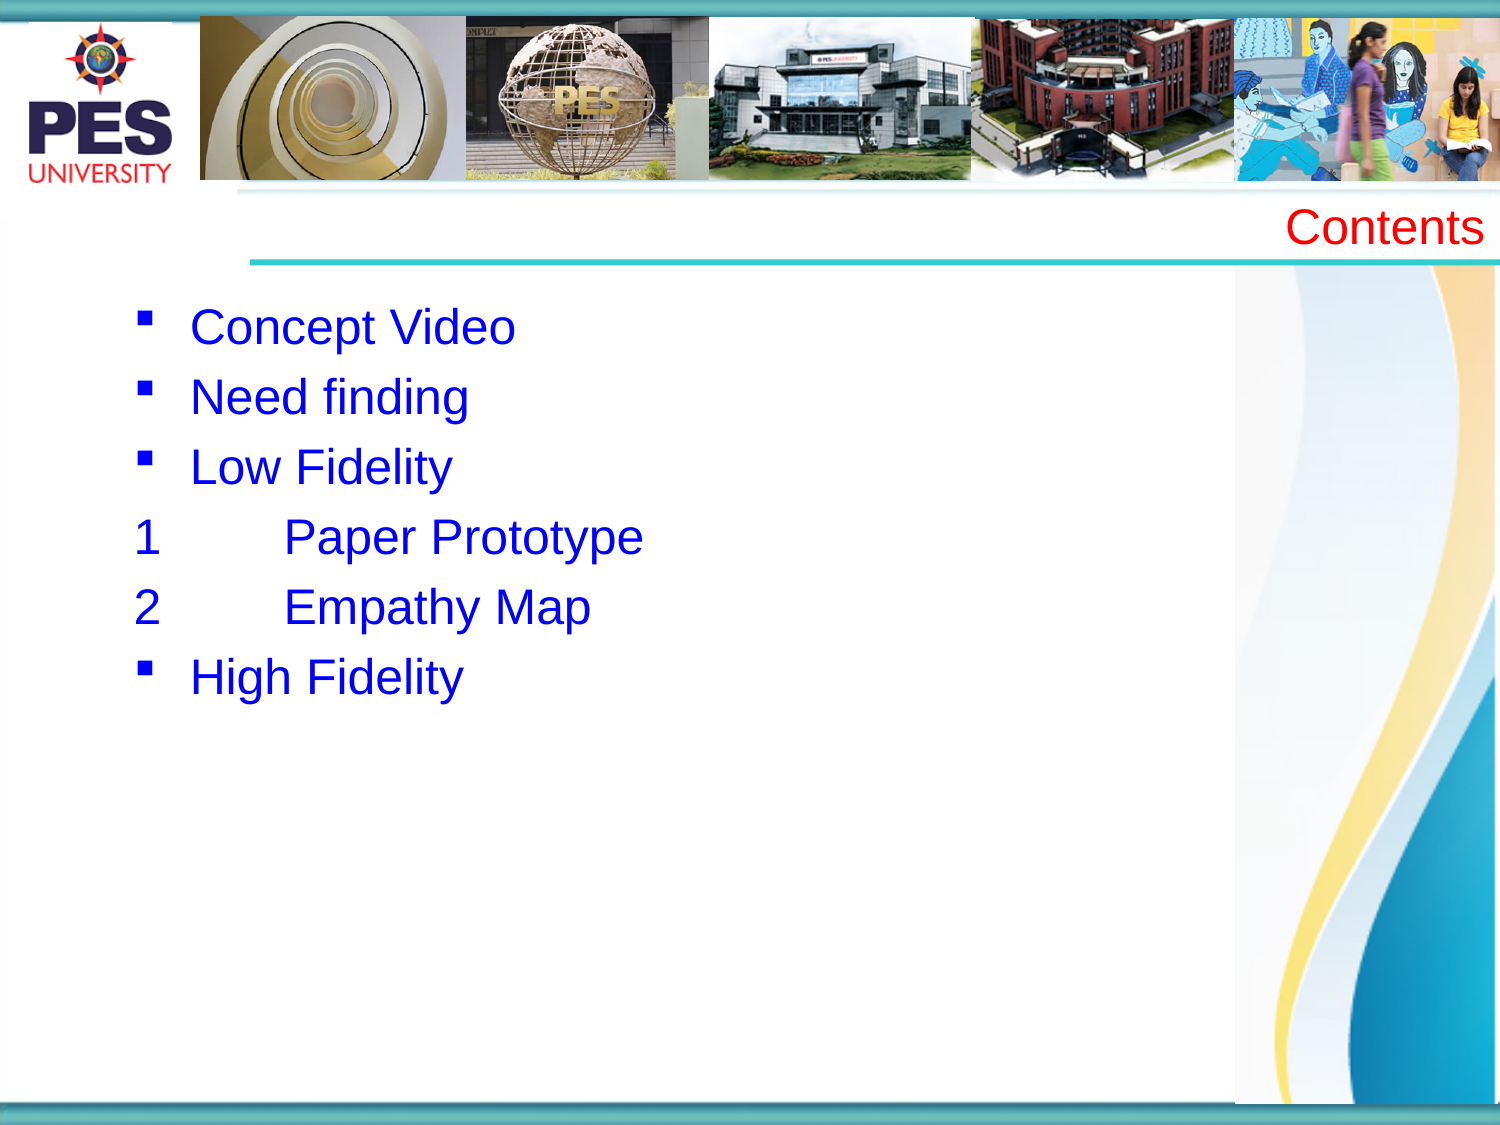

Contents

Concept Video
Need finding
Low Fidelity
1	Paper Prototype
2	Empathy Map
High Fidelity